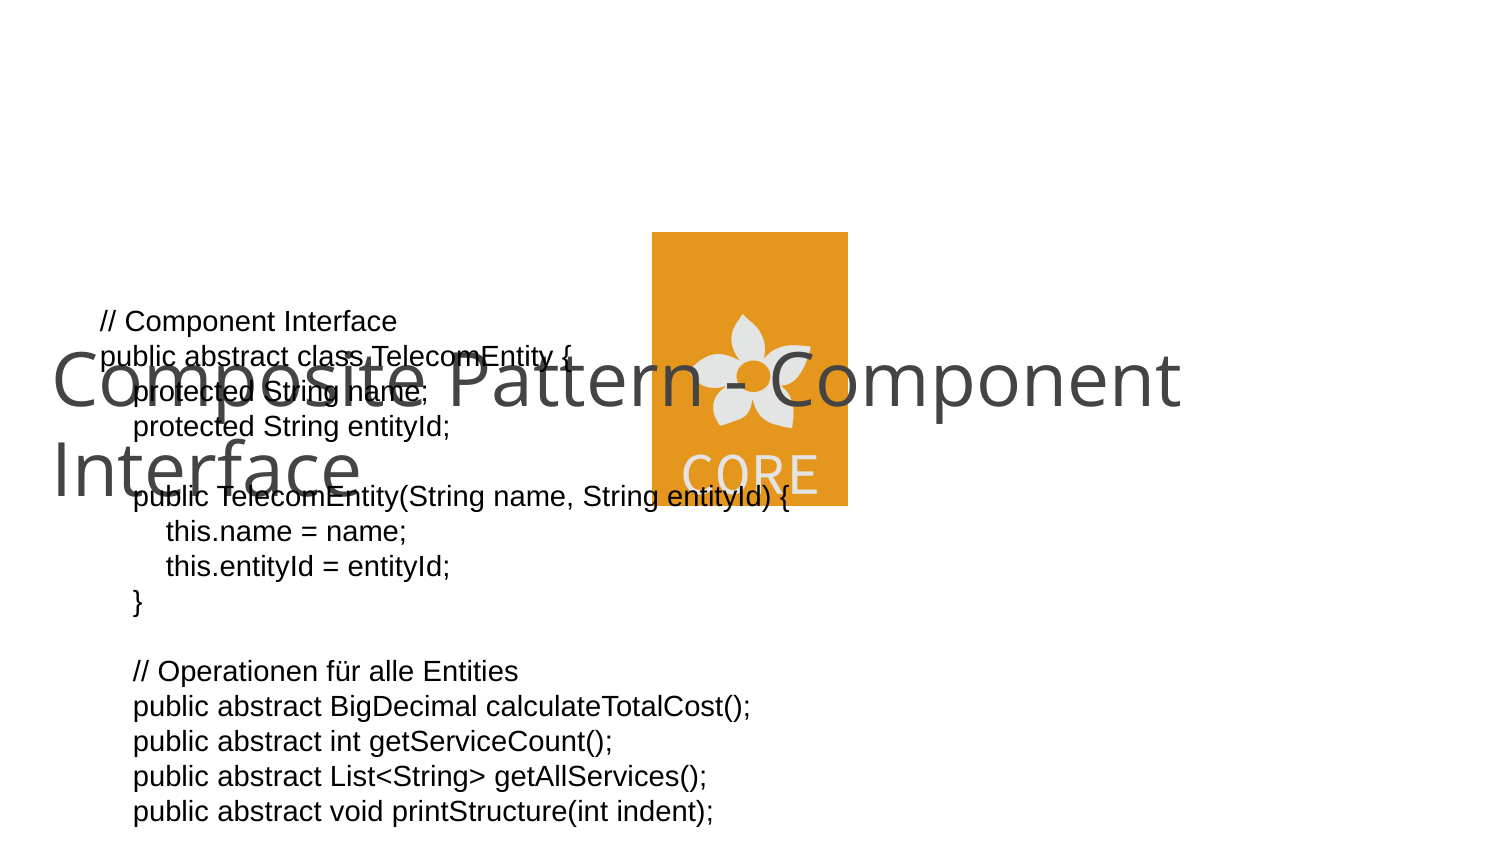

# Composite Pattern - Component Interface

// Component Interface
public abstract class TelecomEntity {
    protected String name;
    protected String entityId;
    public TelecomEntity(String name, String entityId) {
        this.name = name;
        this.entityId = entityId;
    }
    // Operationen für alle Entities
    public abstract BigDecimal calculateTotalCost();
    public abstract int getServiceCount();
    public abstract List<String> getAllServices();
    public abstract void printStructure(int indent);
    // Composite-spezifische Operationen (default implementation)
    public void addEntity(TelecomEntity entity) {
        throw new UnsupportedOperationException("Cannot add to leaf entity");
    }
    public void removeEntity(TelecomEntity entity) {
        throw new UnsupportedOperationException("Cannot remove from leaf entity");
    }
    public List<TelecomEntity> getChildren() {
        return Collections.emptyList();
    }
    // Getter
    public String getName() { return name; }
    public String getEntityId() { return entityId; }
}
// Leaf - Individual Customer/Service
public class IndividualCustomer extends TelecomEntity {
    private BigDecimal baseFee;
    private List<String> subscribedServices;
    public IndividualCustomer(String name, String customerId, BigDecimal baseFee) {
        super(name, customerId);
        this.baseFee = baseFee;
        this.subscribedServices = new ArrayList<>();
    }
    @Override
    public BigDecimal calculateTotalCost() {
        return baseFee;
    }
    @Override
    public int getServiceCount() {
        return subscribedServices.size();
    }
    @Override
    public List<String> getAllServices() {
        return new ArrayList<>(subscribedServices);
    }
    @Override
    public void printStructure(int indent) {
        String indentation = "  ".repeat(indent);
        System.out.println(indentation + "👤 " + name + " (€" + baseFee + ")");
    }
}